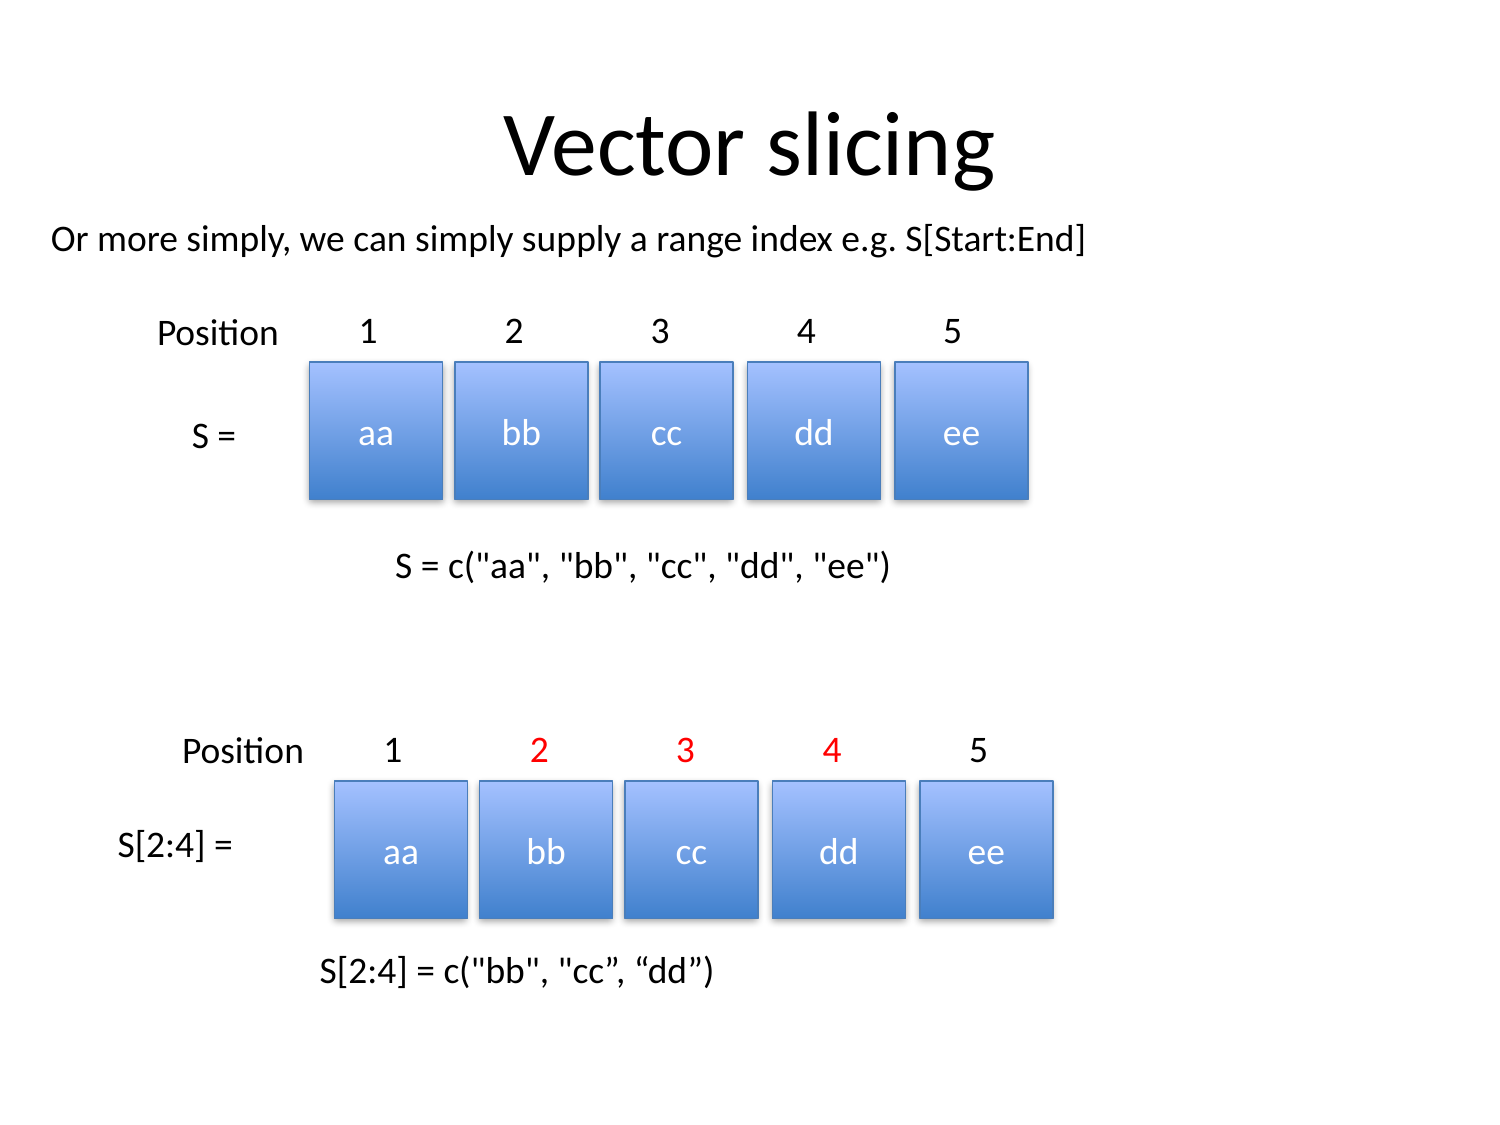

# Vector slicing
Or more simply, we can simply supply a range index e.g. S[Start:End]
    1               2               3               4               5
Position
aa
bb
cc
dd
ee
S =
S = c("aa", "bb", "cc", "dd", "ee")
    1               2               3               4               5
Position
aa
bb
cc
dd
ee
S[2:4] =
S[2:4] = c("bb", "cc”, “dd”)